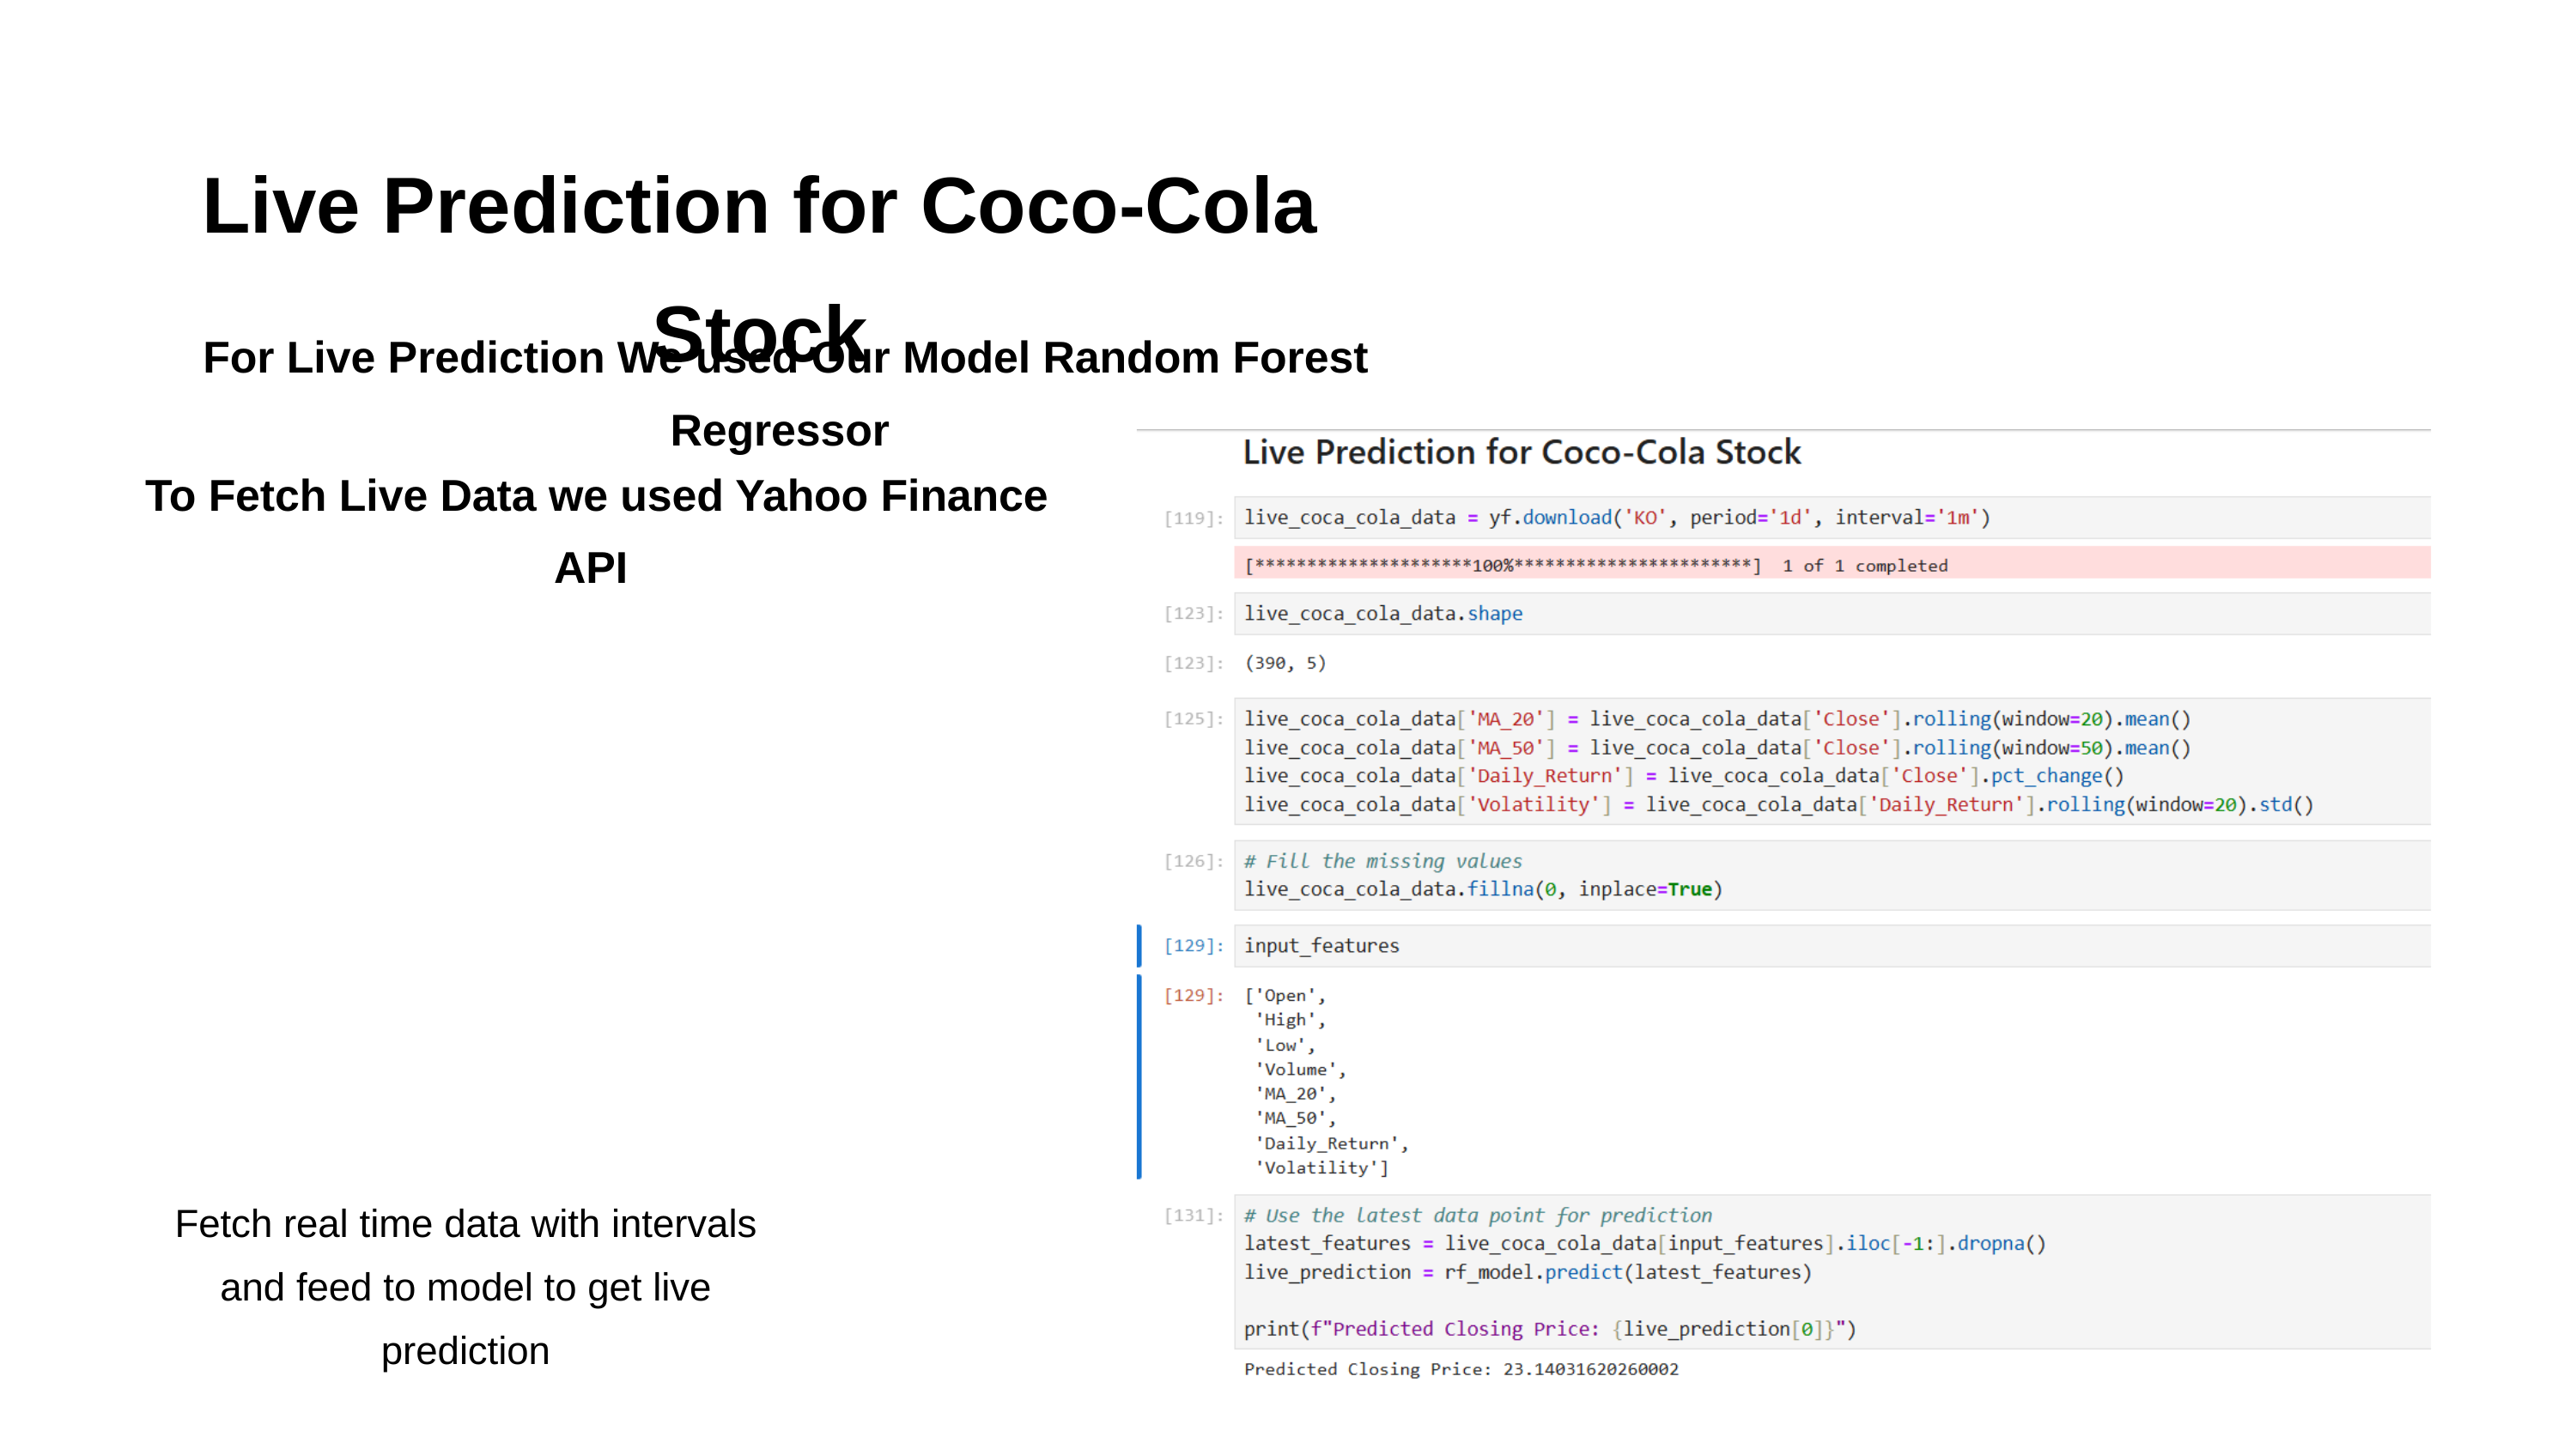

Live Prediction for Coco-Cola Stock
For Live Prediction We used Our Model Random Forest Regressor

To Fetch Live Data we used Yahoo Finance API
Fetch real time data with intervals and feed to model to get live prediction